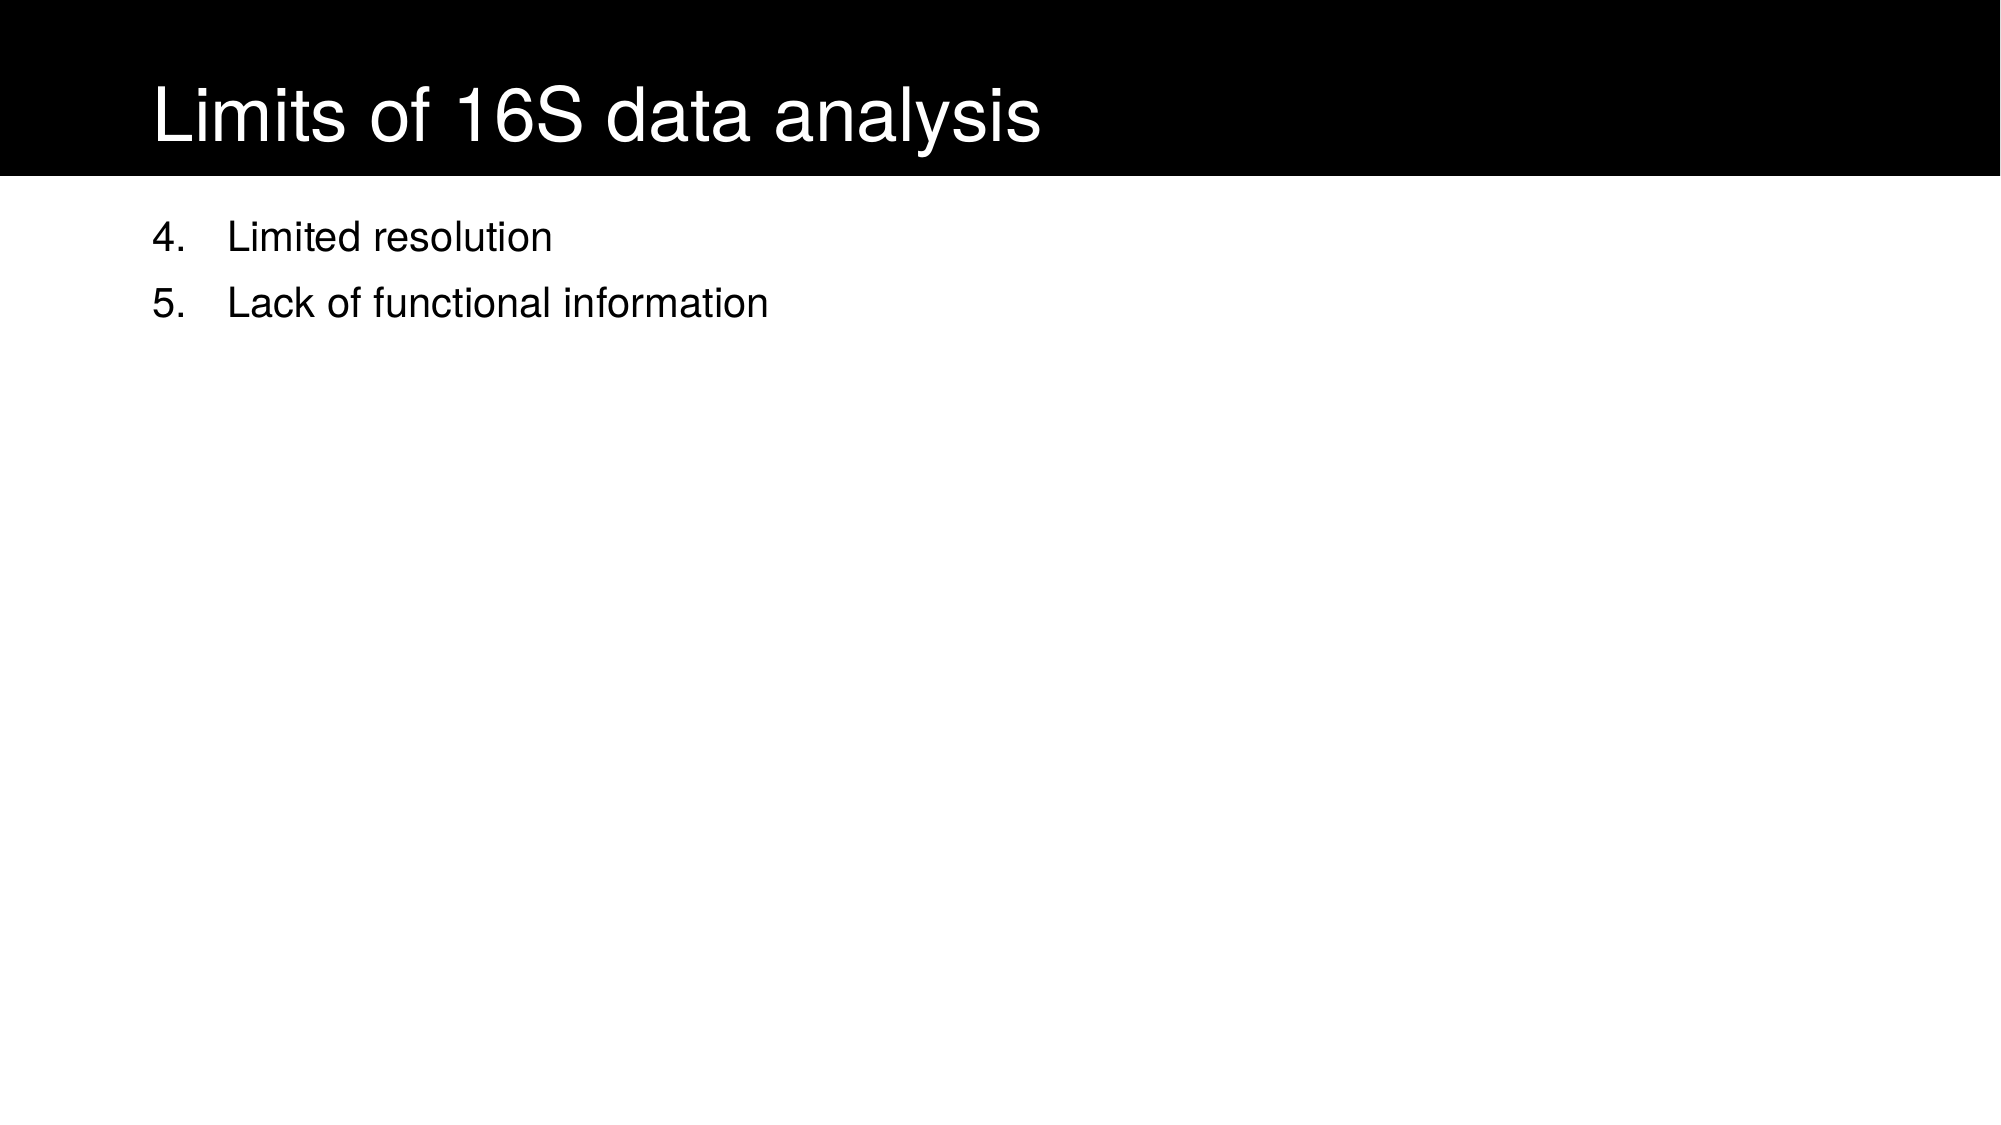

# Limits of 16S data analysis
Limited resolution
Lack of functional information